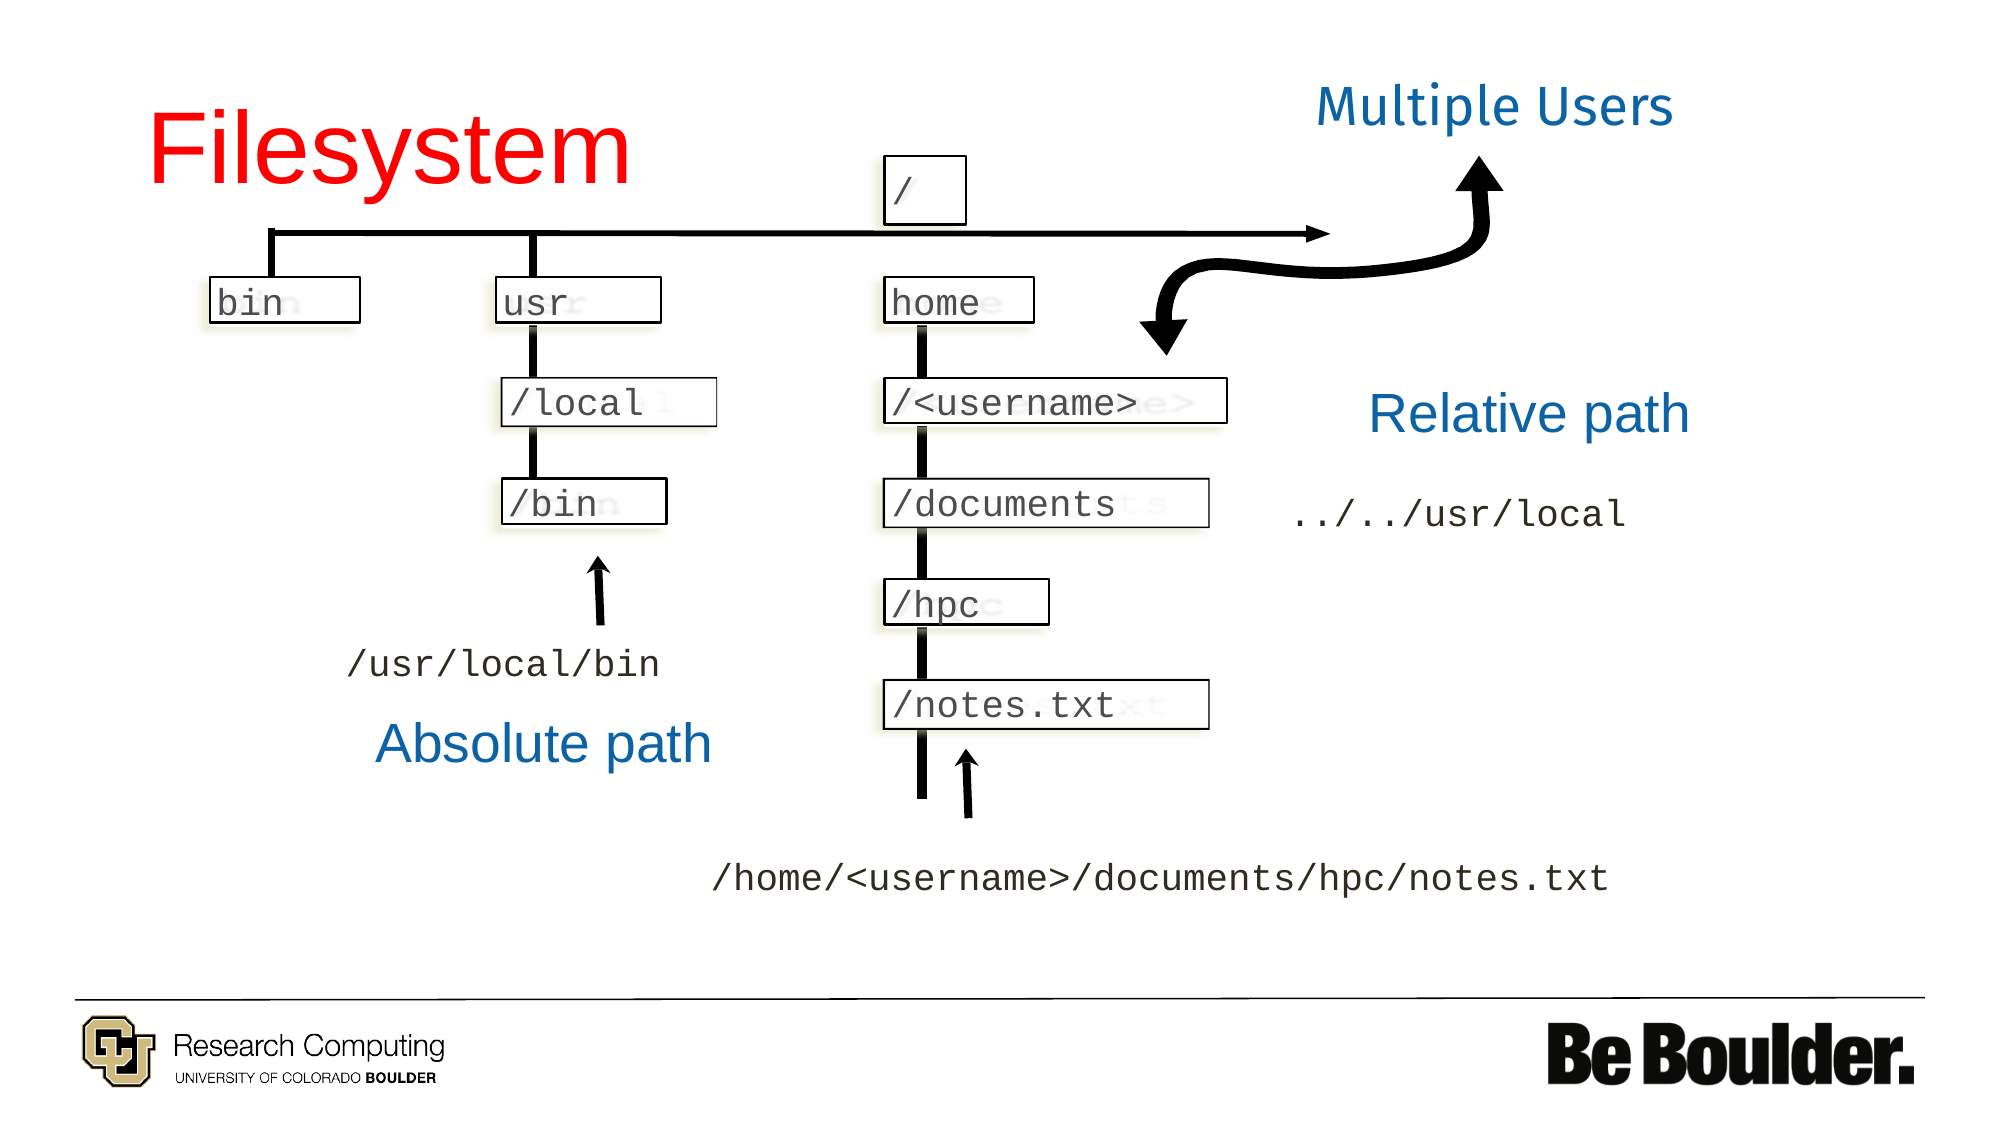

# Multiple Users
Filesystem

/

bin

usr

home

Relative path
../../usr/local

/local

/<username>

/documents

/bin

/hpc
/usr/local/bin
Absolute path

/notes.txt

/home/<username>/documents/hpc/notes.txt